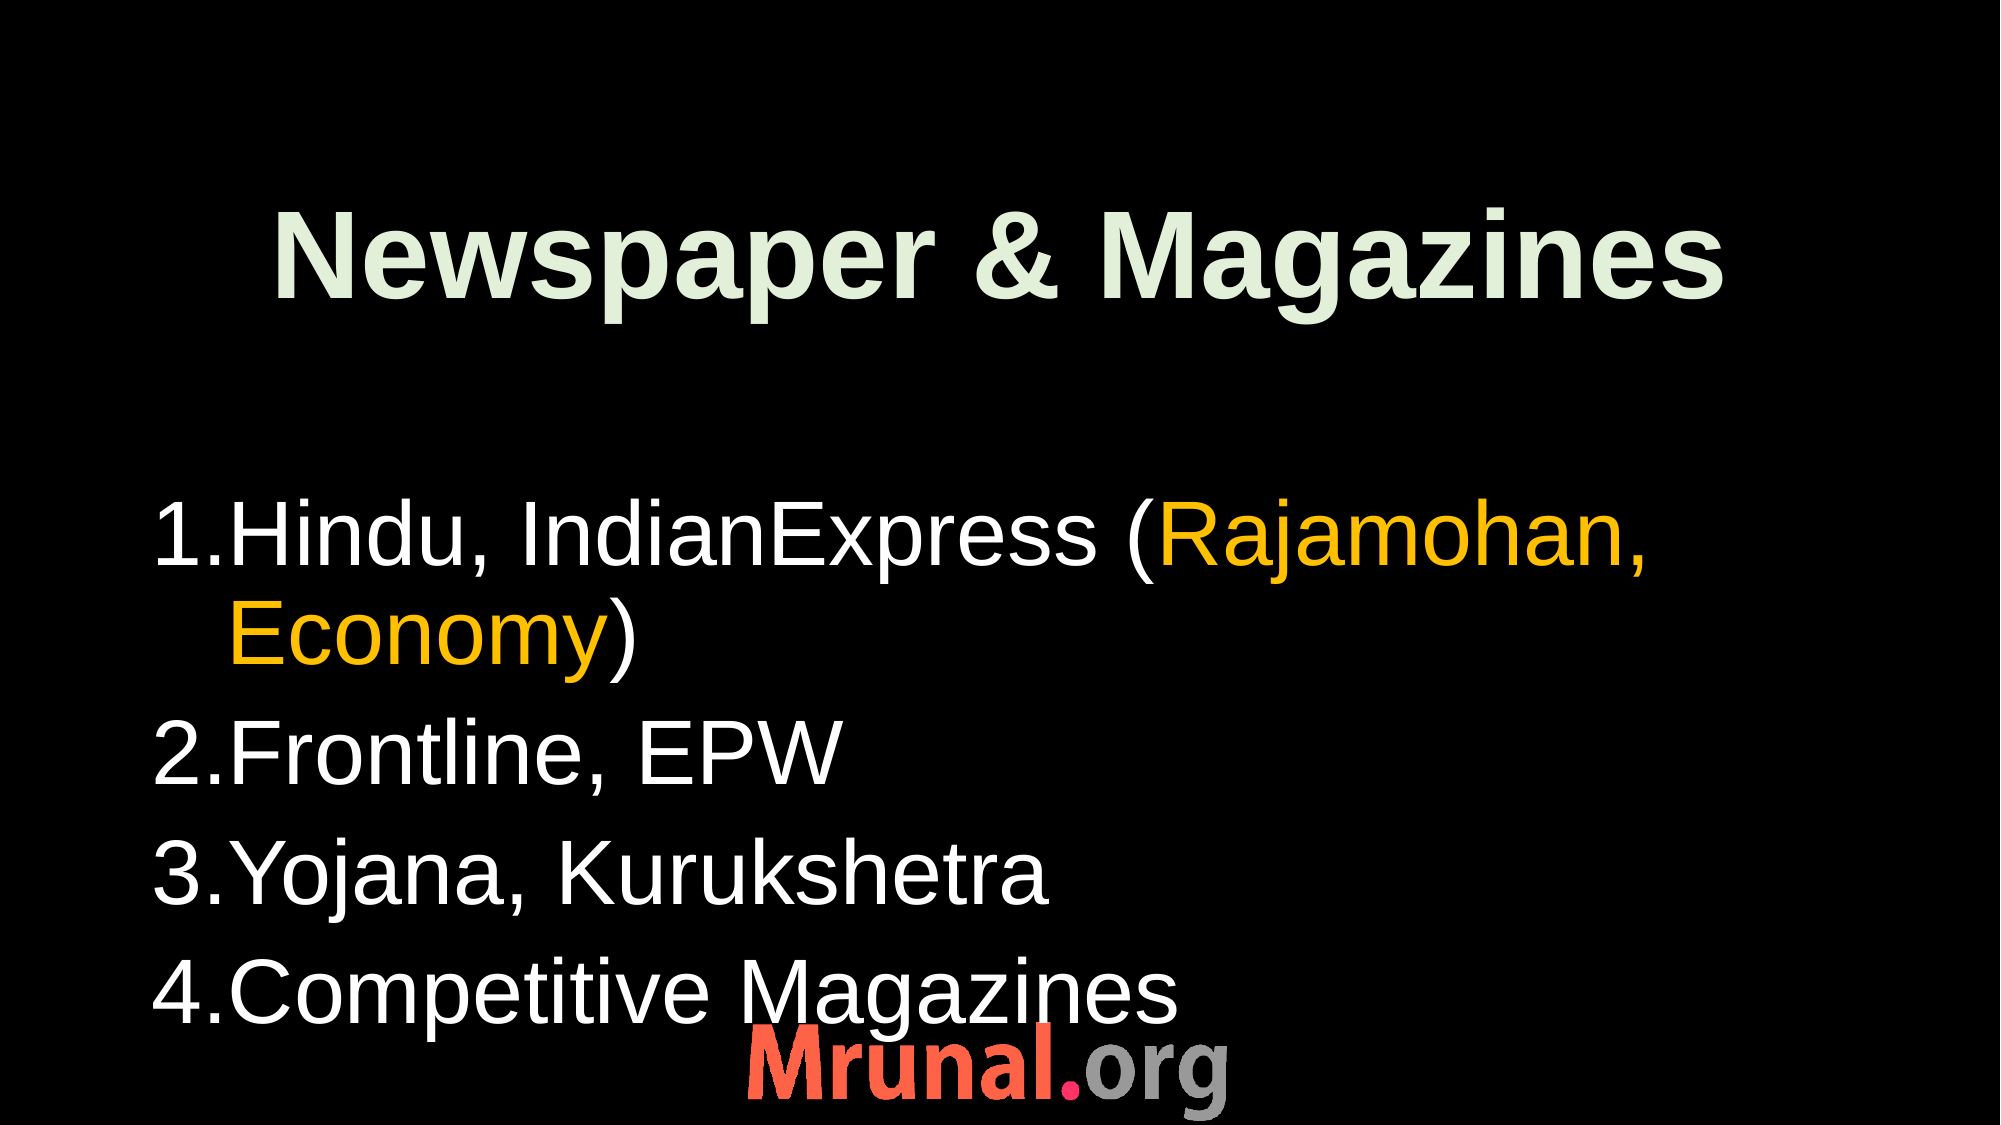

# Newspaper & Magazines
Hindu, IndianExpress (Rajamohan, Economy)
Frontline, EPW
Yojana, Kurukshetra
Competitive Magazines